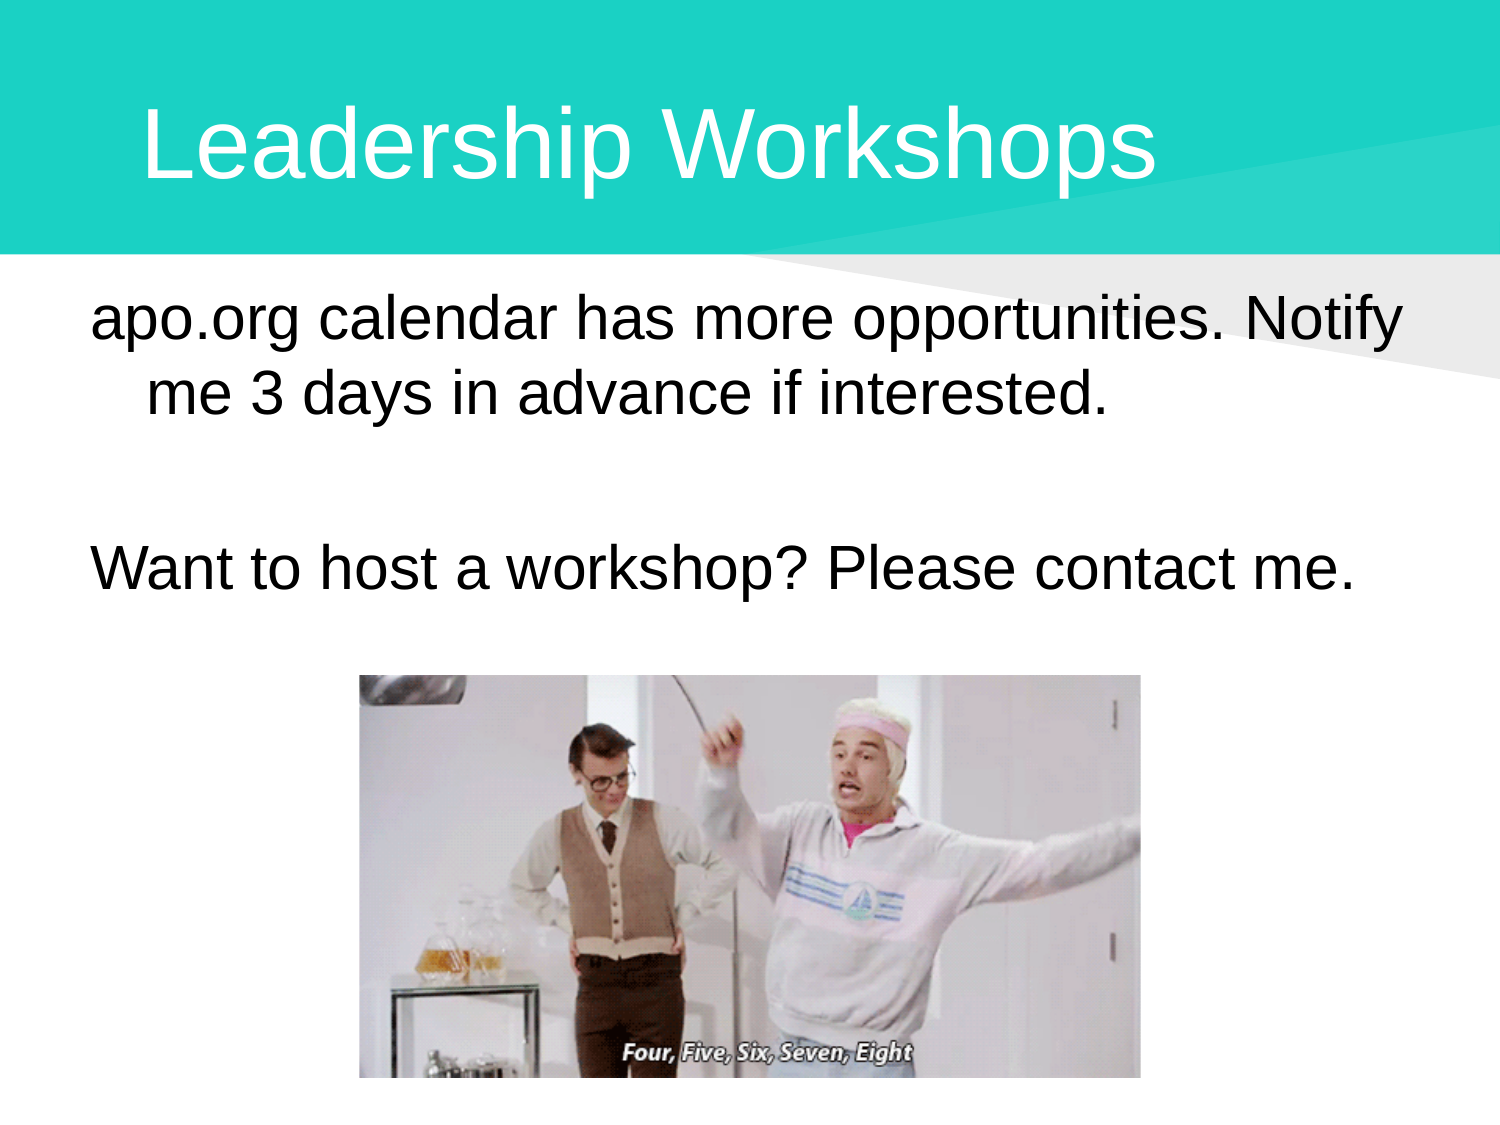

# Leadership Workshops
apo.org calendar has more opportunities. Notify me 3 days in advance if interested.

Want to host a workshop? Please contact me.